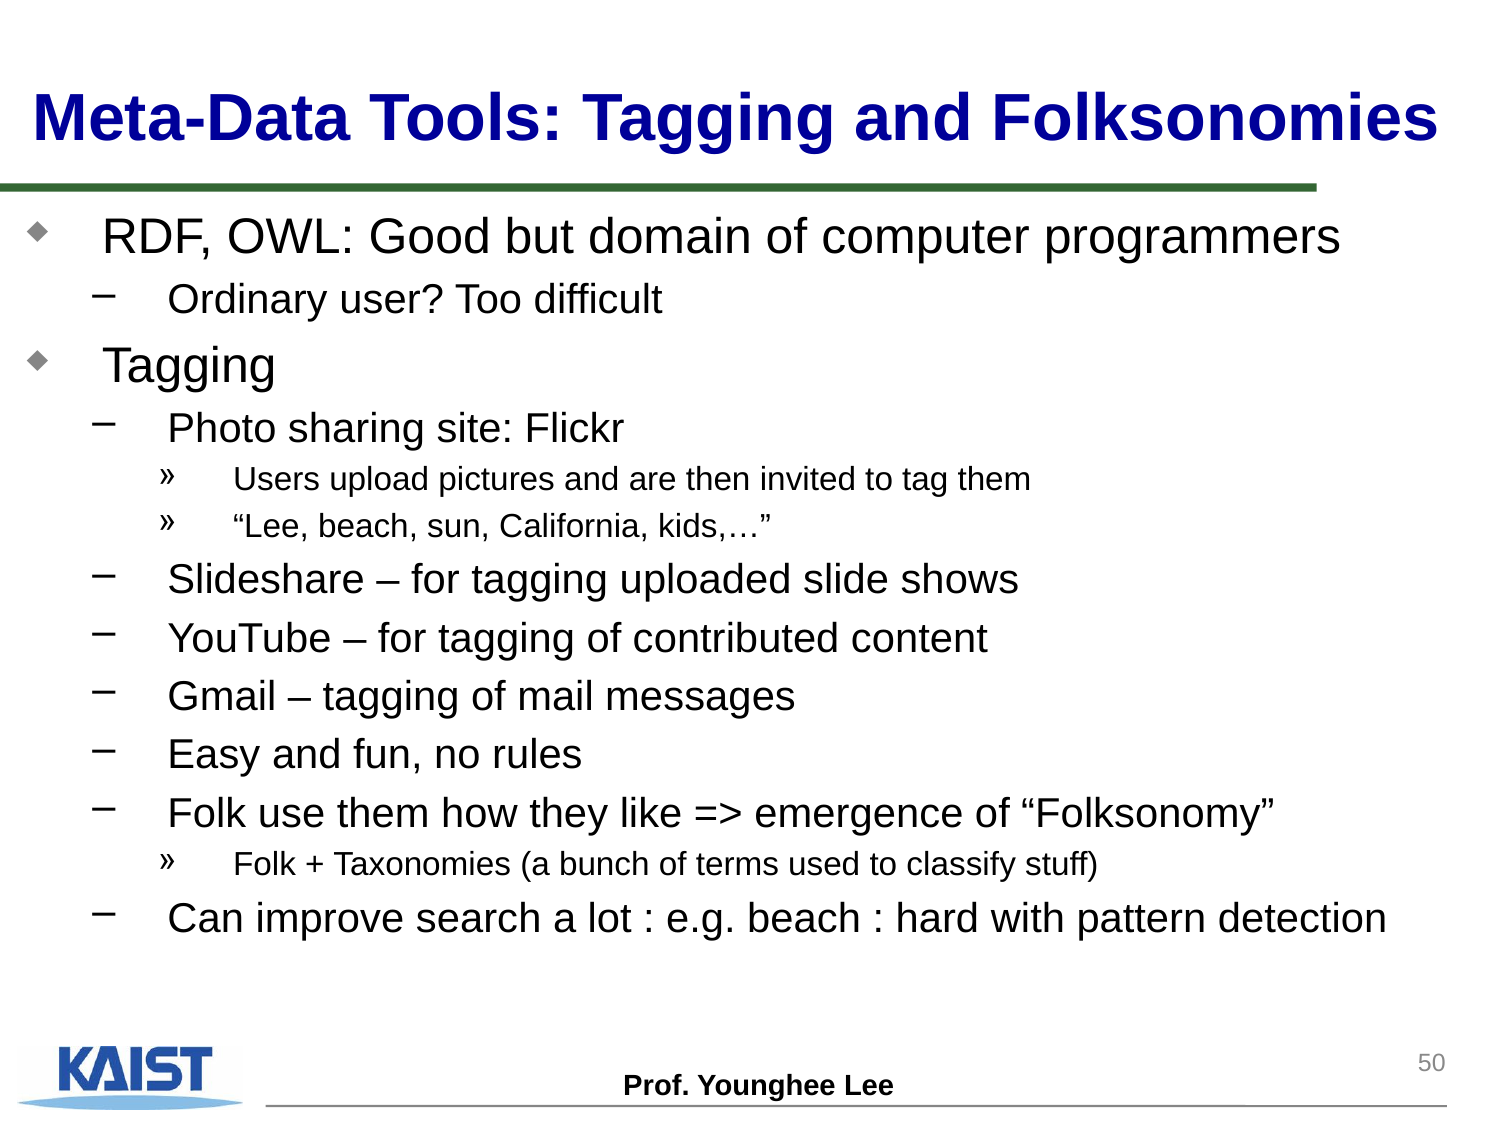

# Meta-Data Tools: Tagging and Folksonomies
RDF, OWL: Good but domain of computer programmers
Ordinary user? Too difficult
Tagging
Photo sharing site: Flickr
Users upload pictures and are then invited to tag them
“Lee, beach, sun, California, kids,…”
Slideshare – for tagging uploaded slide shows
YouTube – for tagging of contributed content
Gmail – tagging of mail messages
Easy and fun, no rules
Folk use them how they like => emergence of “Folksonomy”
Folk + Taxonomies (a bunch of terms used to classify stuff)
Can improve search a lot : e.g. beach : hard with pattern detection
50